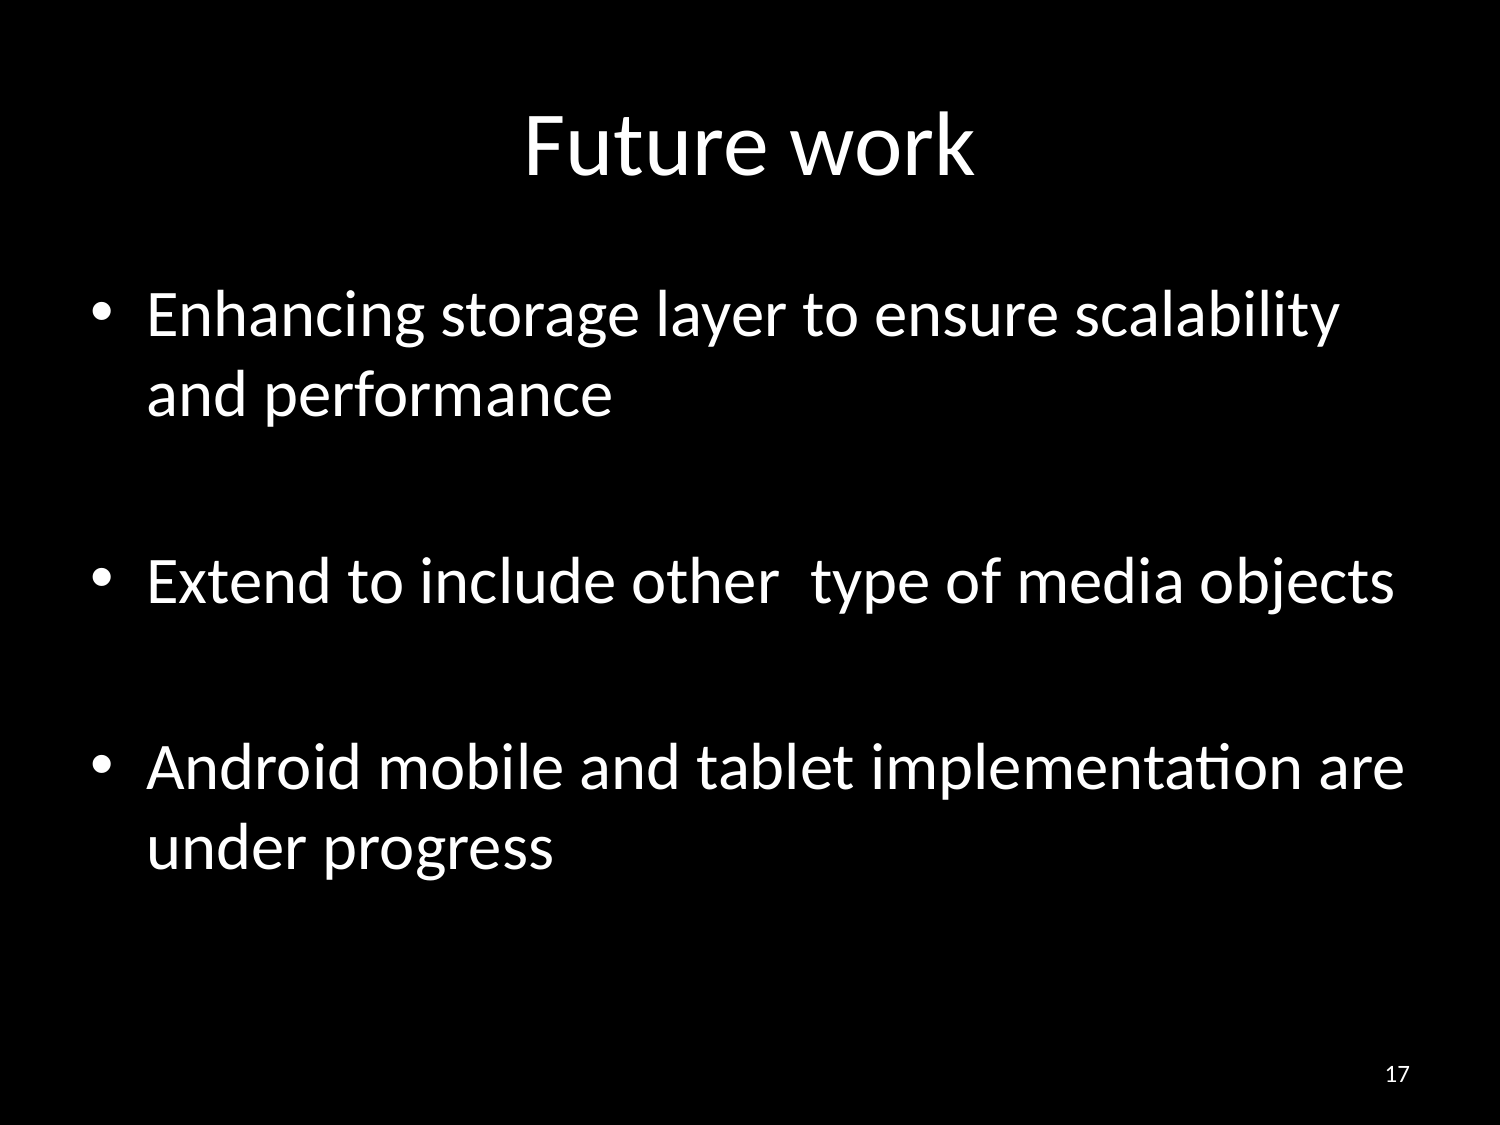

# Future work
Enhancing storage layer to ensure scalability and performance

Extend to include other  type of media objects

Android mobile and tablet implementation are under progress
17